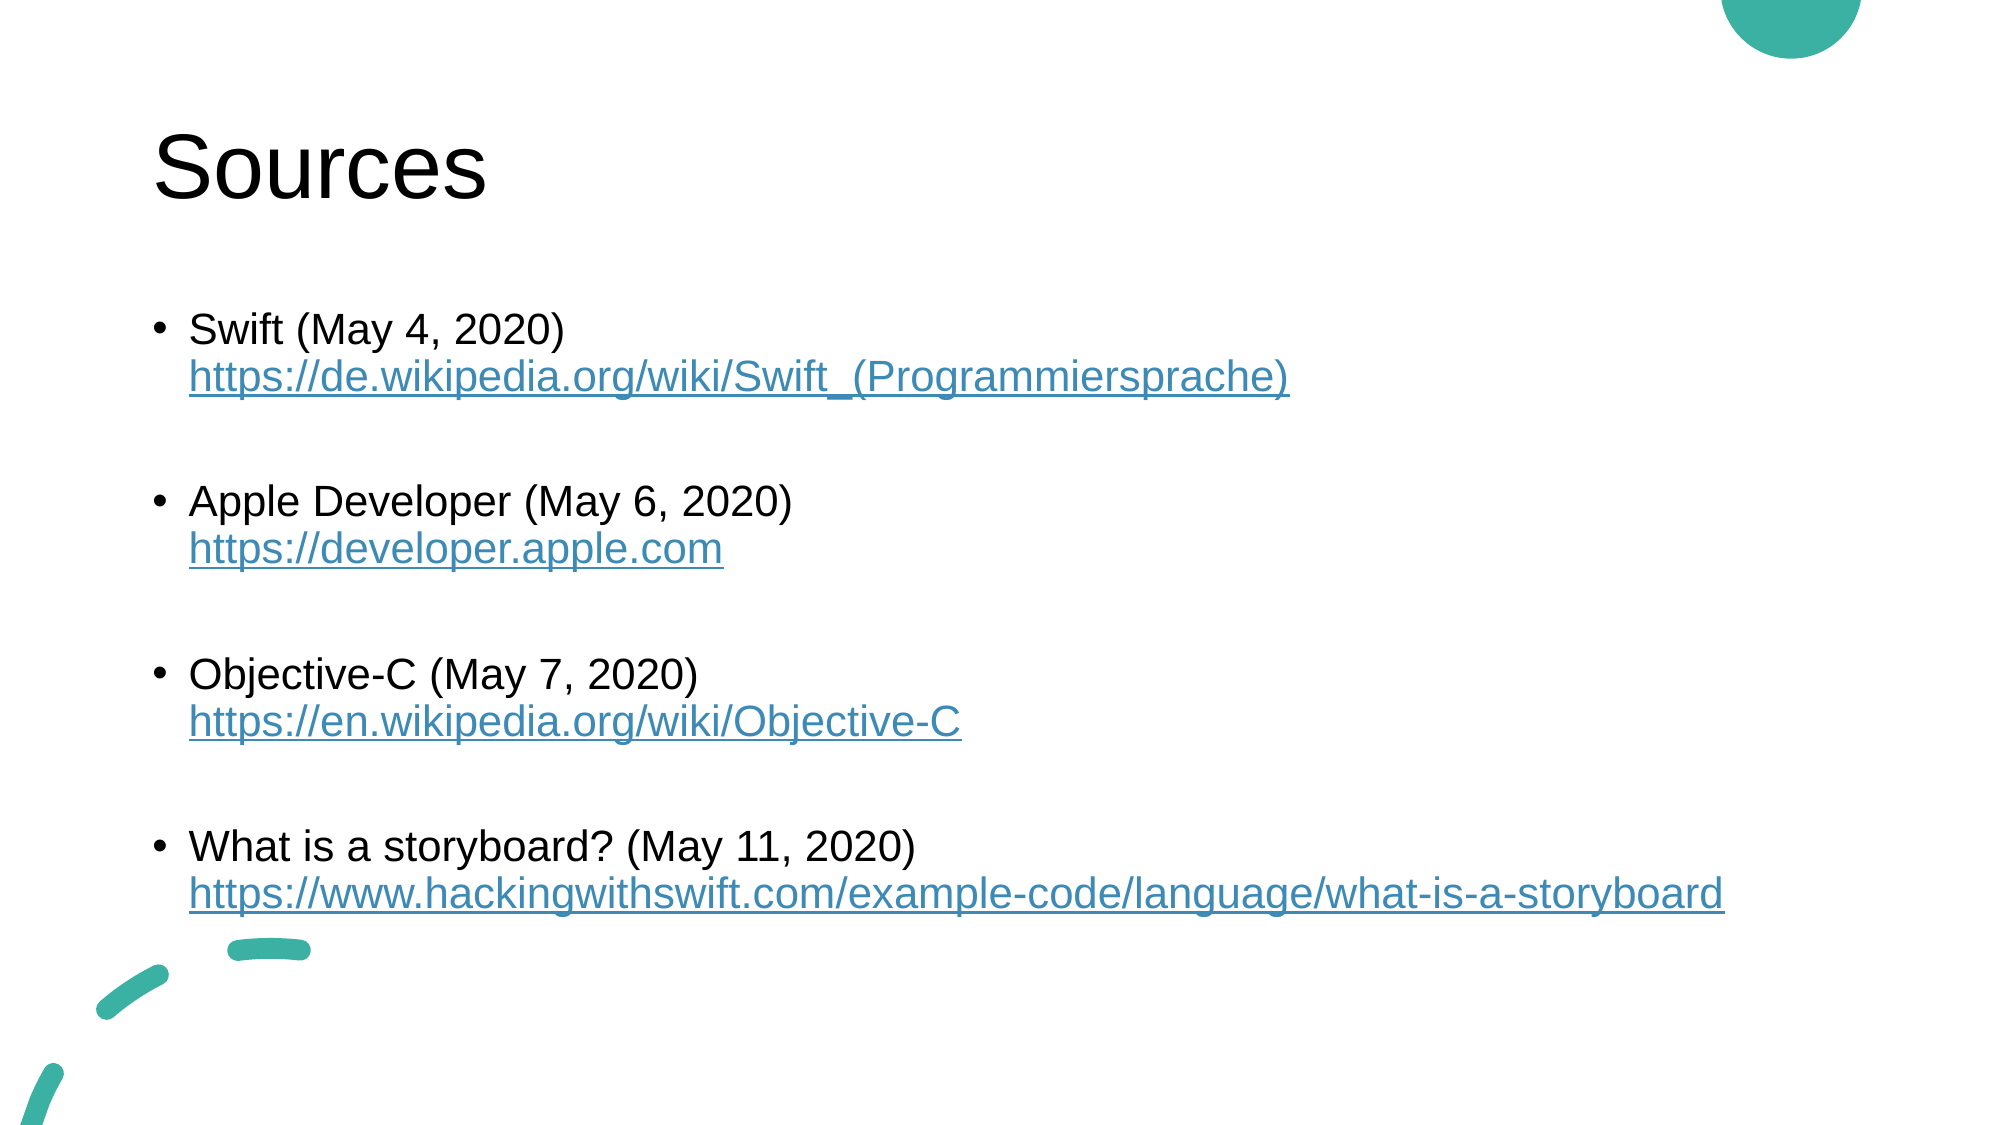

# Sources
Swift (May 4, 2020)
https://de.wikipedia.org/wiki/Swift_(Programmiersprache)

Apple Developer (May 6, 2020)
https://developer.apple.com

Objective-C (May 7, 2020)
https://en.wikipedia.org/wiki/Objective-C

What is a storyboard? (May 11, 2020) https://www.hackingwithswift.com/example-code/language/what-is-a-storyboard